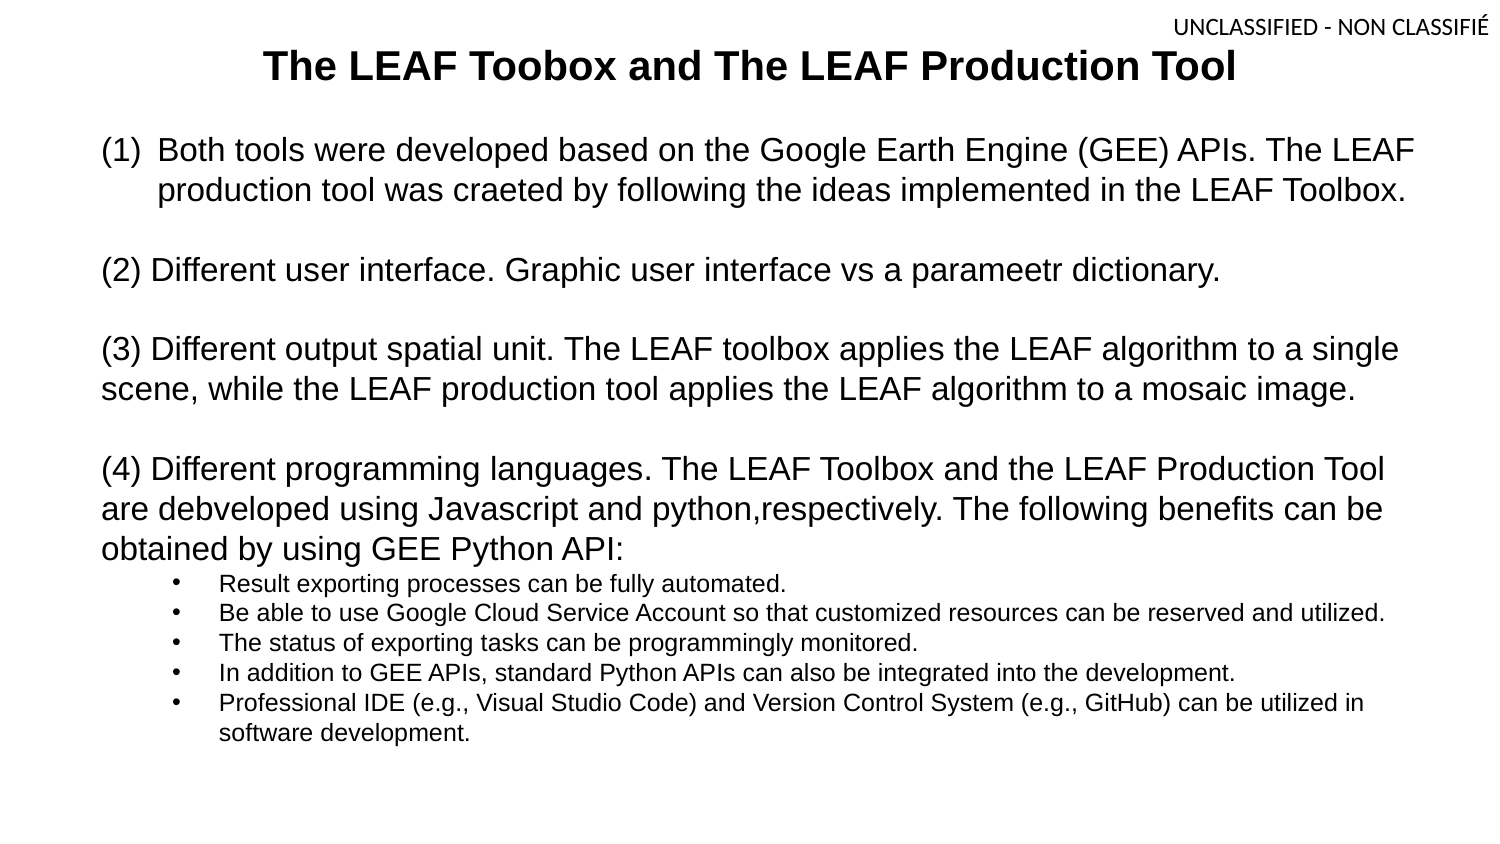

# The LEAF Toobox and The LEAF Production Tool
Both tools were developed based on the Google Earth Engine (GEE) APIs. The LEAF production tool was craeted by following the ideas implemented in the LEAF Toolbox.

(2) Different user interface. Graphic user interface vs a parameetr dictionary.

(3) Different output spatial unit. The LEAF toolbox applies the LEAF algorithm to a single scene, while the LEAF production tool applies the LEAF algorithm to a mosaic image.

(4) Different programming languages. The LEAF Toolbox and the LEAF Production Tool are debveloped using Javascript and python,respectively. The following benefits can be obtained by using GEE Python API:
Result exporting processes can be fully automated.
Be able to use Google Cloud Service Account so that customized resources can be reserved and utilized.
The status of exporting tasks can be programmingly monitored.
In addition to GEE APIs, standard Python APIs can also be integrated into the development.
Professional IDE (e.g., Visual Studio Code) and Version Control System (e.g., GitHub) can be utilized in software development.